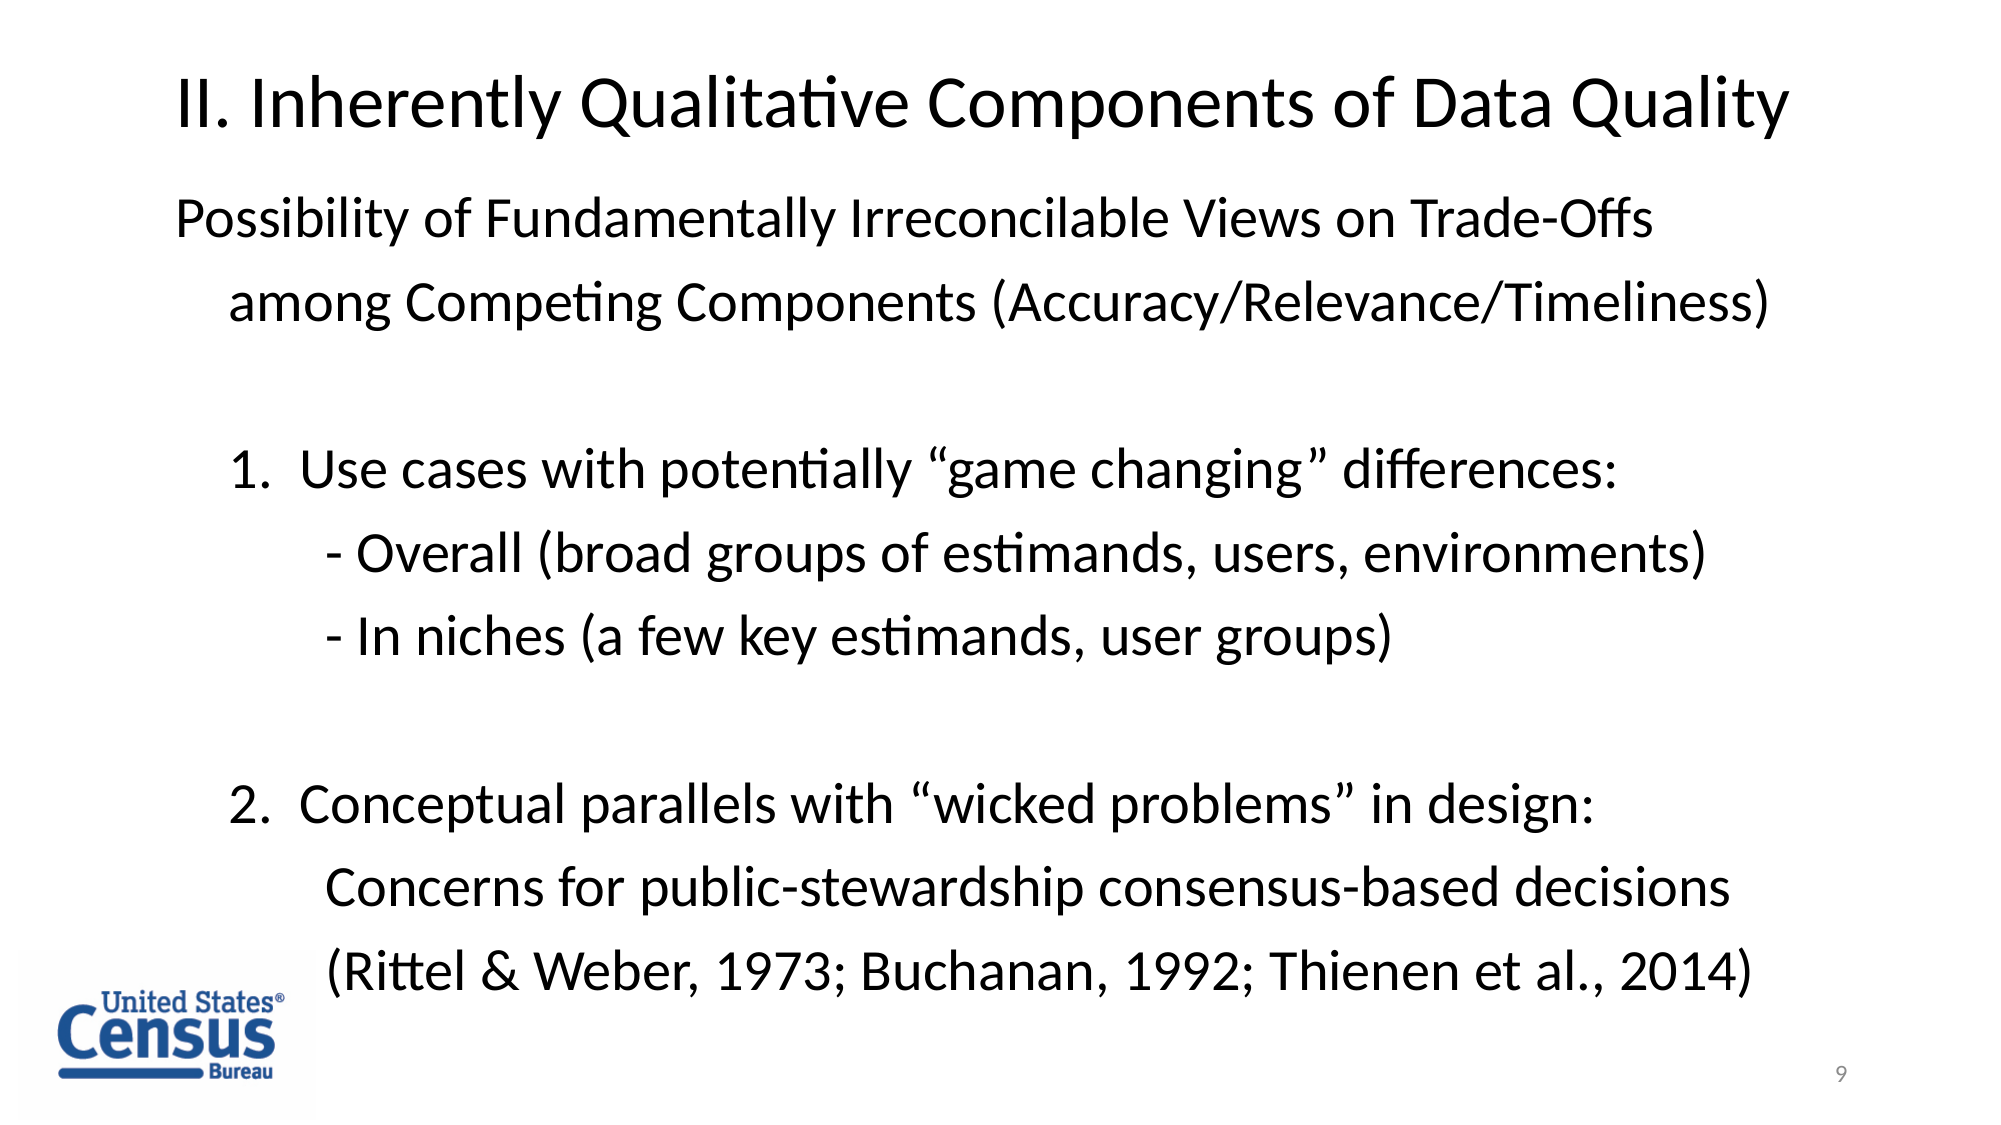

9
# II. Inherently Qualitative Components of Data Quality
Possibility of Fundamentally Irreconcilable Views on Trade-Offs
    among Competing Components (Accuracy/Relevance/Timeliness)

    1.  Use cases with potentially “game changing” differences:
	- Overall (broad groups of estimands, users, environments)
	- In niches (a few key estimands, user groups)

    2.  Conceptual parallels with “wicked problems” in design:
	Concerns for public-stewardship consensus-based decisions
	(Rittel & Weber, 1973; Buchanan, 1992; Thienen et al., 2014)